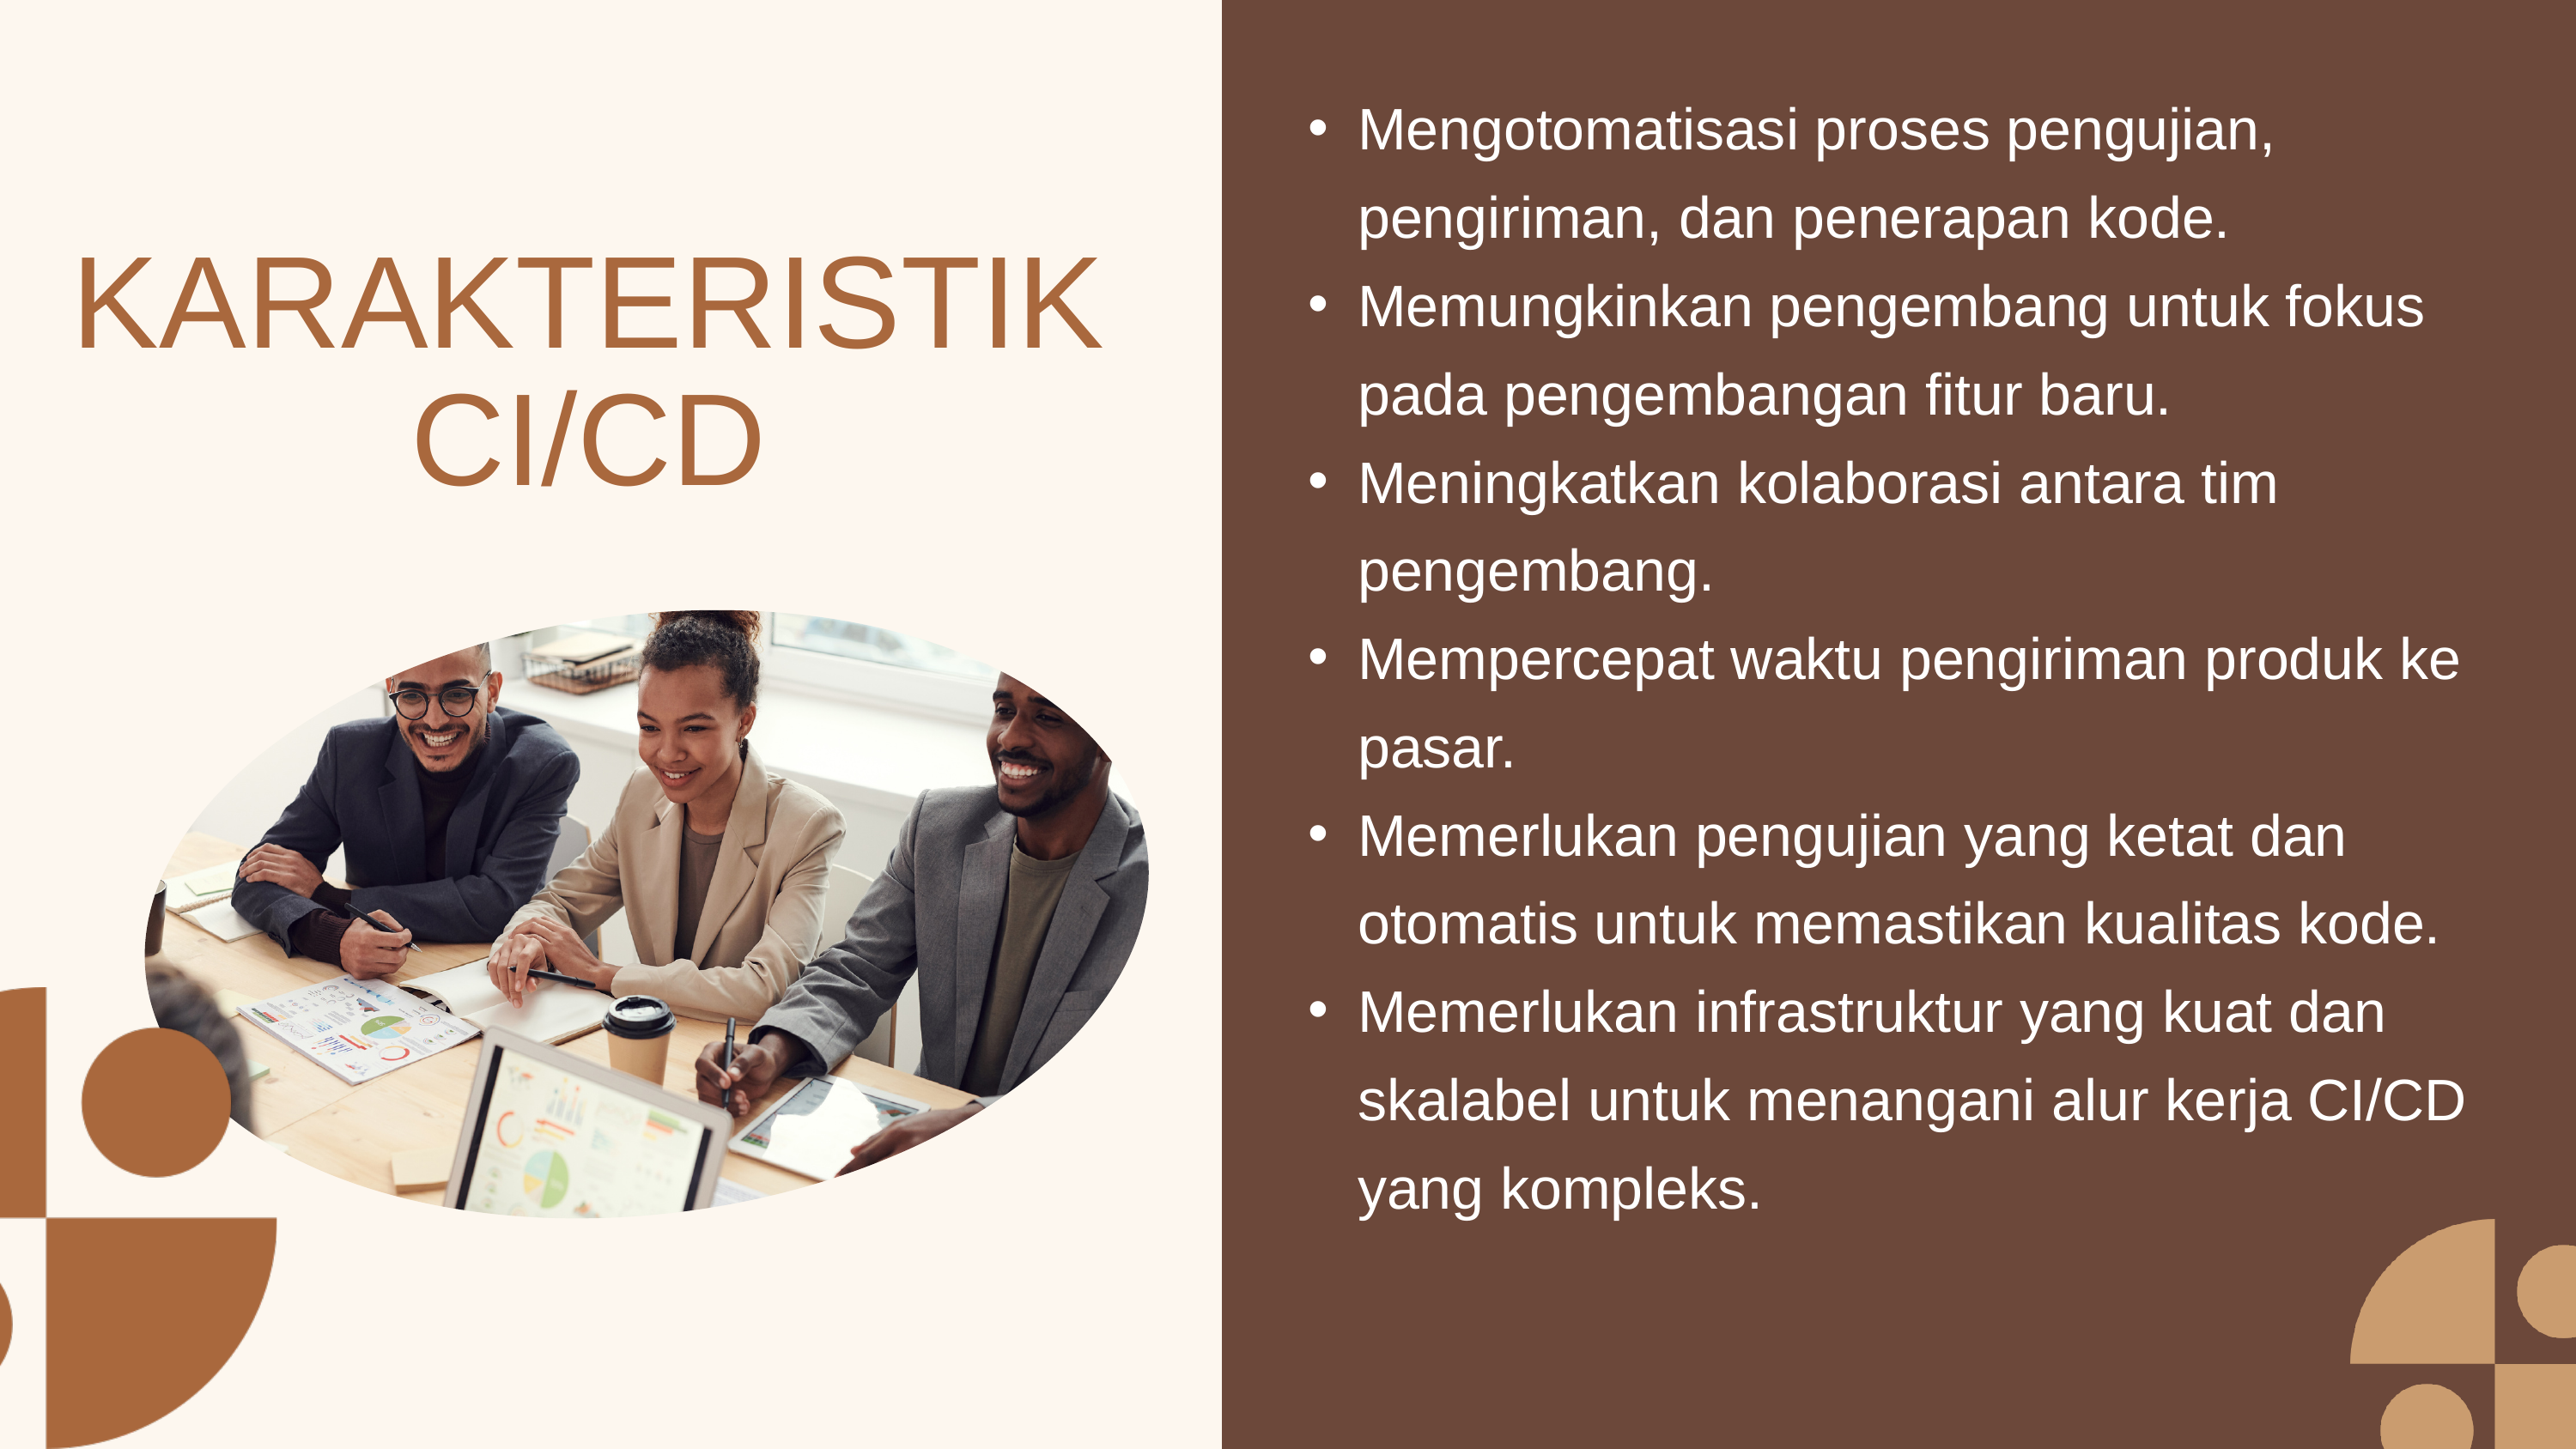

Mengotomatisasi proses pengujian, pengiriman, dan penerapan kode.
Memungkinkan pengembang untuk fokus pada pengembangan fitur baru.
Meningkatkan kolaborasi antara tim pengembang.
Mempercepat waktu pengiriman produk ke pasar.
Memerlukan pengujian yang ketat dan otomatis untuk memastikan kualitas kode.
Memerlukan infrastruktur yang kuat dan skalabel untuk menangani alur kerja CI/CD yang kompleks.

KARAKTERISTIK CI/CD